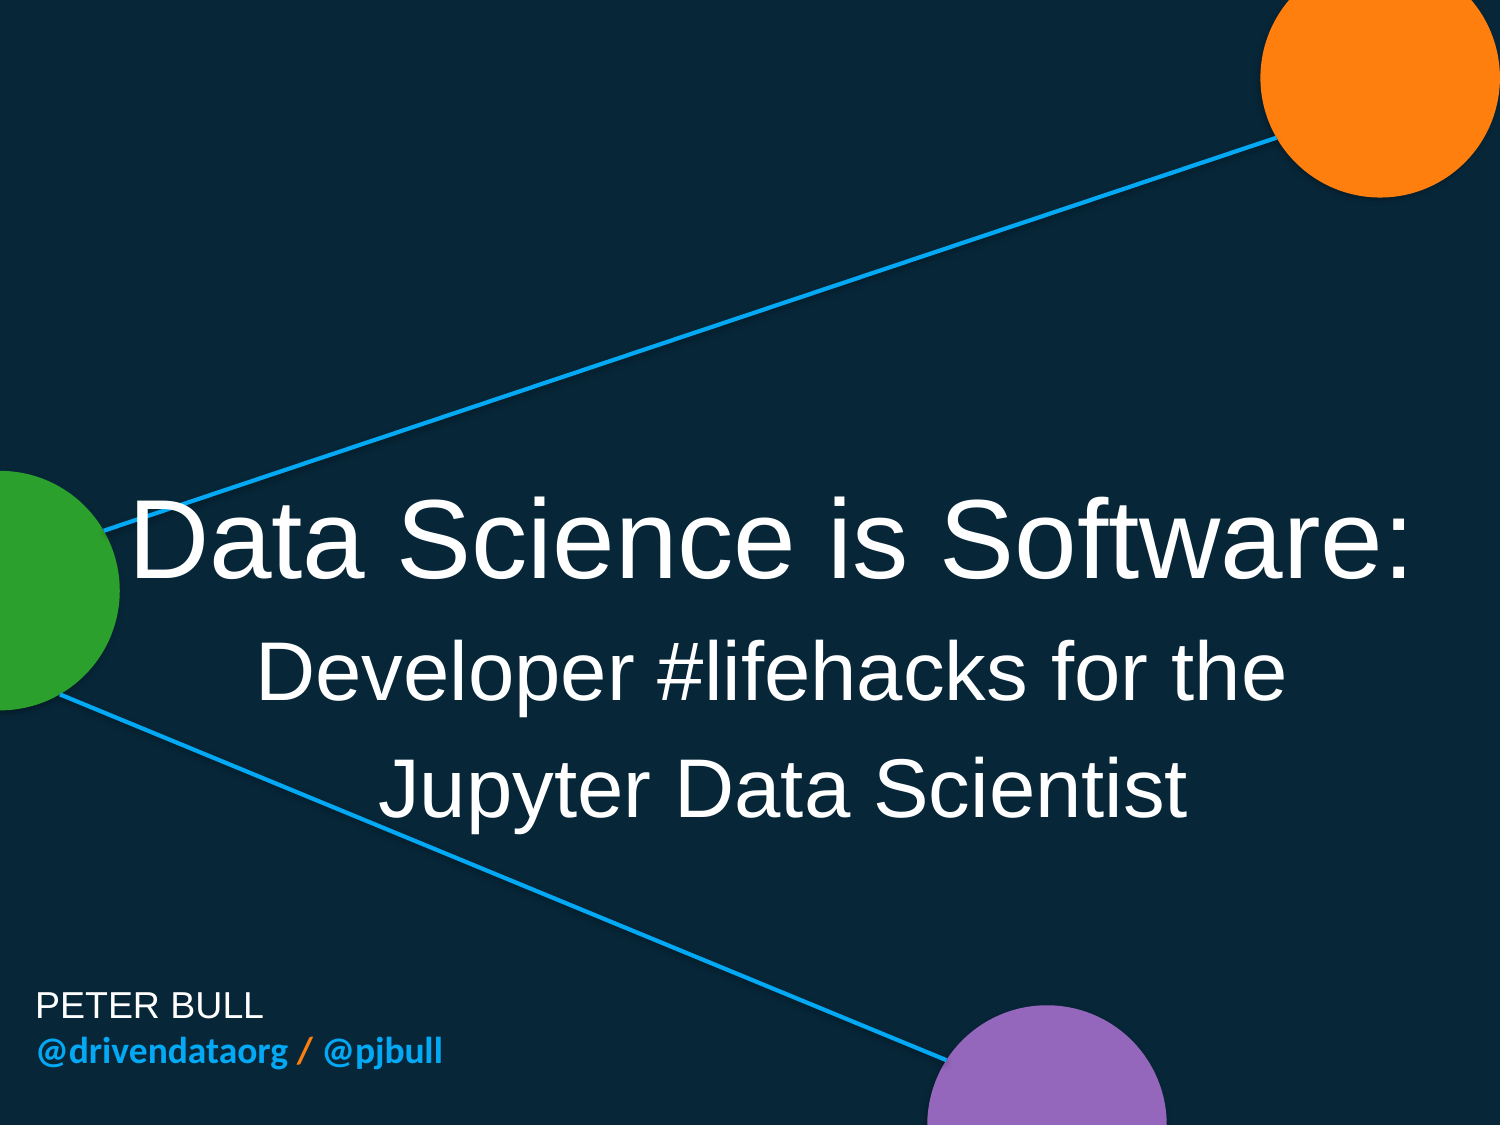

Data Science is Software:
Developer #lifehacks for the
 Jupyter Data Scientist

PETER BULL
@drivendataorg / @pjbull